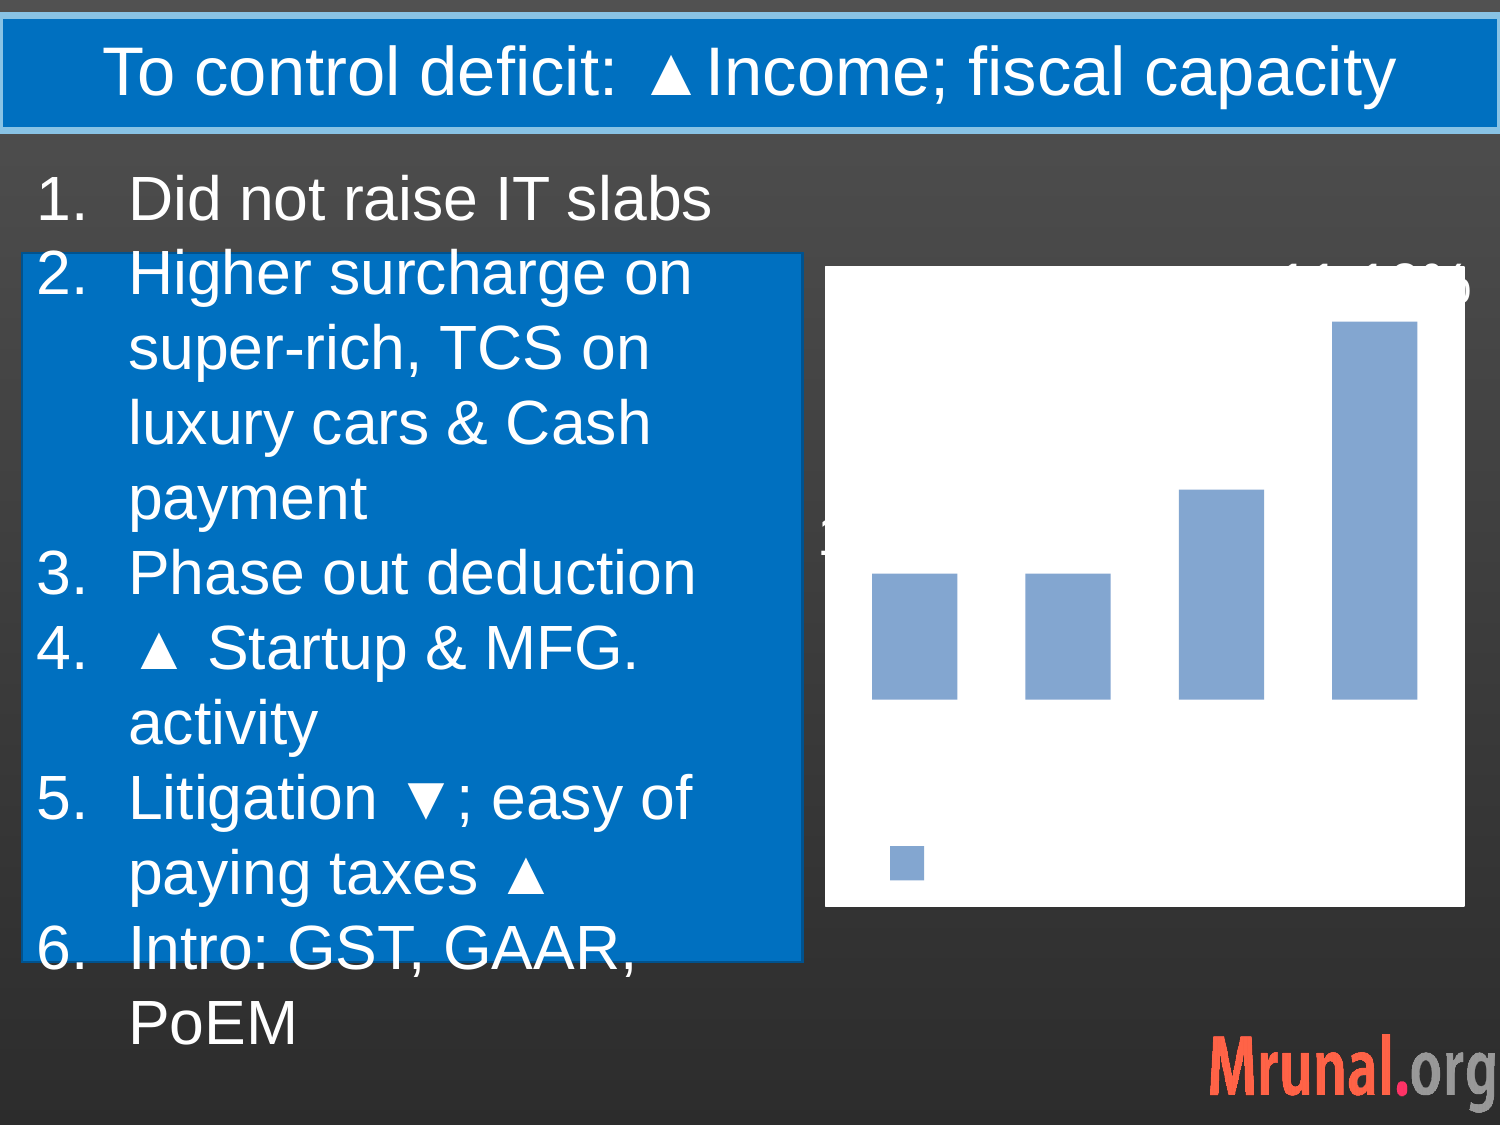

# To control deficit: ▲Income; fiscal capacity
Did not raise IT slabs
Higher surcharge on super-rich, TCS on luxury cars & Cash payment
Phase out deduction
▲ Startup & MFG. activity
Litigation ▼; easy of paying taxes ▲
Intro: GST, GAAR, PoEM

### Chart

| Category | Union Tax to GDP |
|---|---|
| RE-2015 | 0.108 |
| BE-2016 | 0.108 |
| BE-2017 | 0.109 |
| BE-2018 | 0.111 |